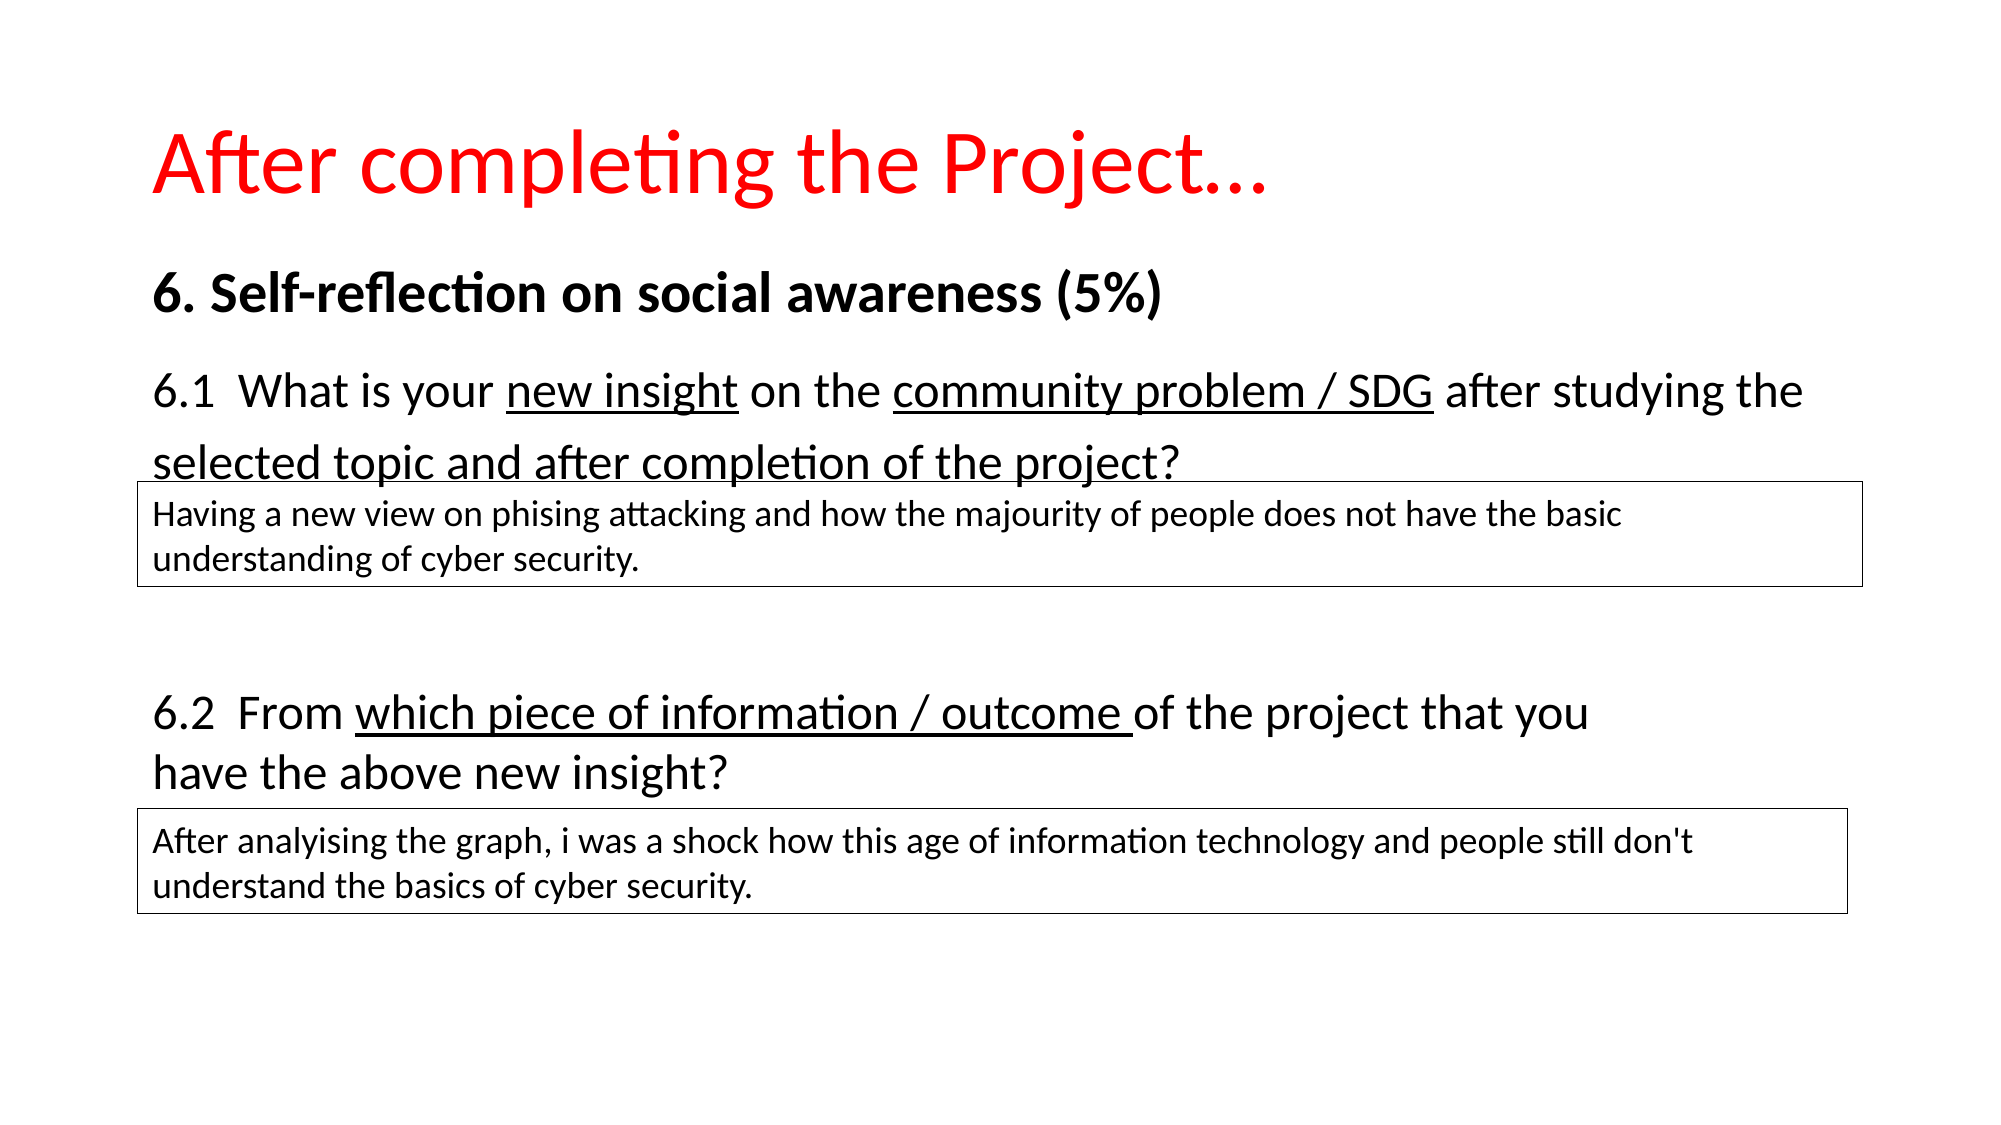

# After completing the Project…
6. Self-reflection on social awareness (5%)
6.1  What is your new insight on the community problem / SDG after studying the selected topic and after completion of the project?

Having a new view on phising attacking and how the majourity of people does not have the basic understanding of cyber security.
6.2  From which piece of information / outcome of the project that you have the above new insight?
After analyising the graph, i was a shock how this age of information technology and people still don't understand the basics of cyber security.